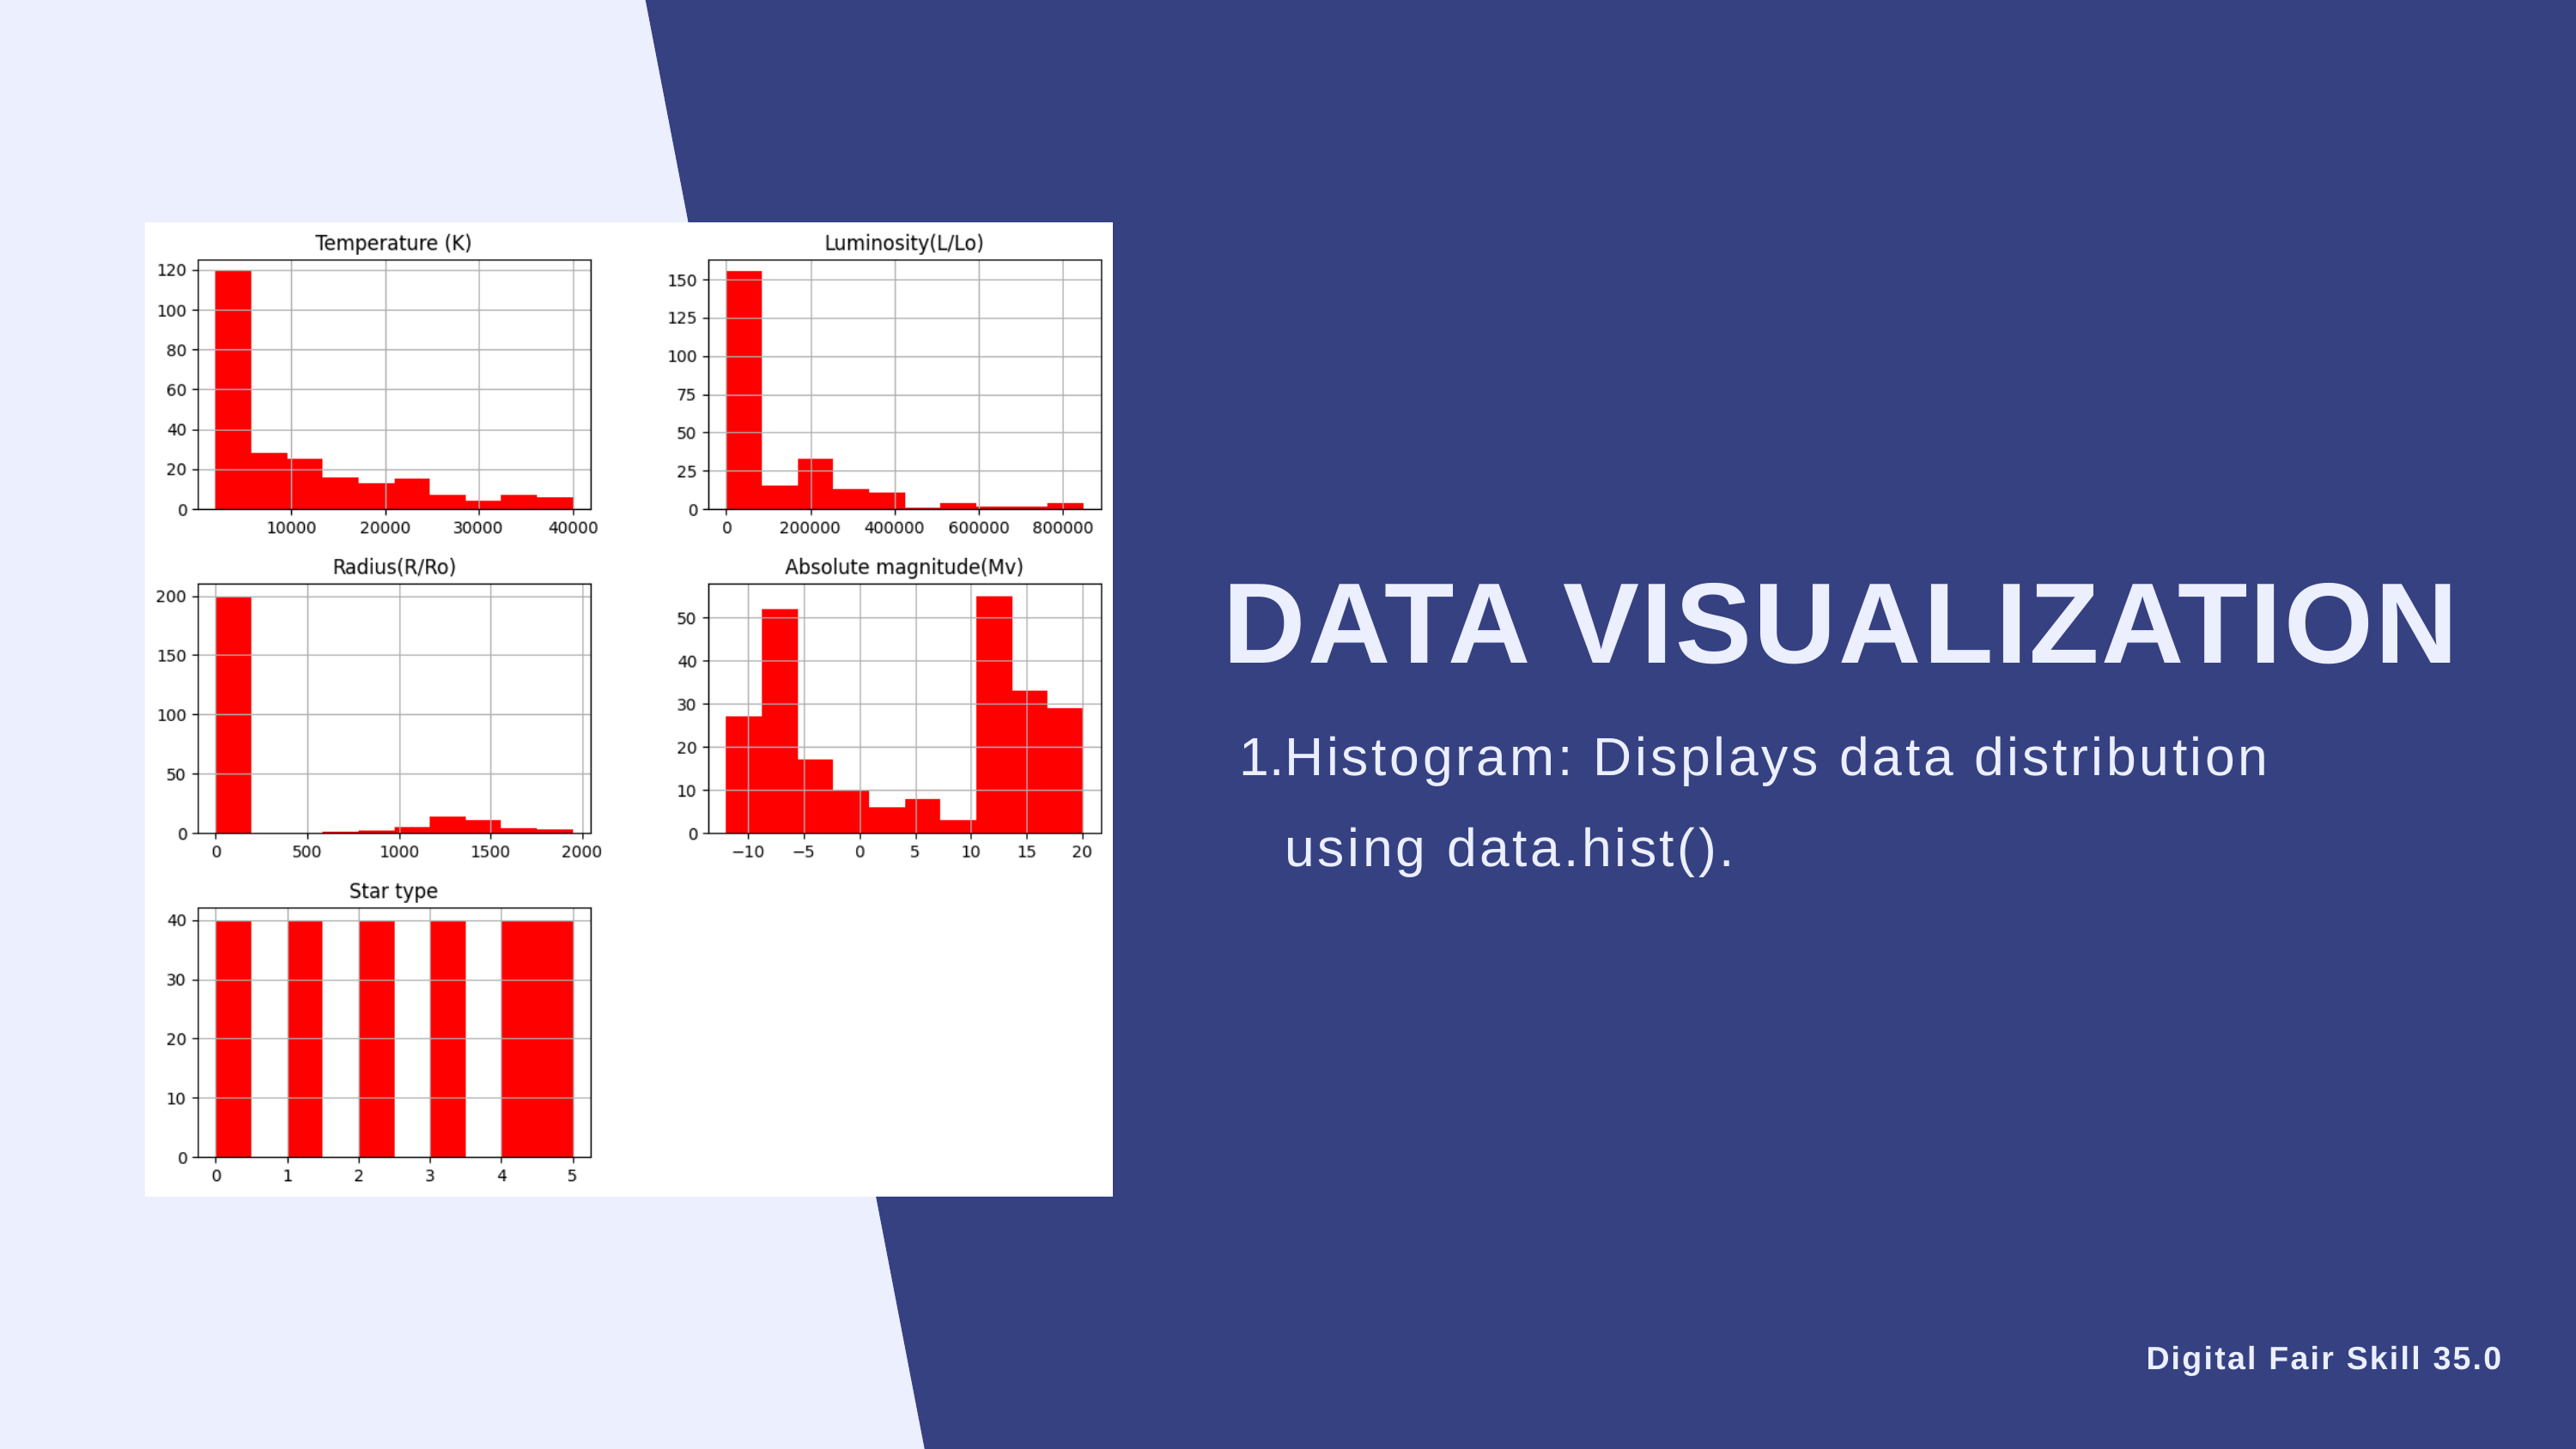

DATA VISUALIZATION
Histogram: Displays data distribution using data.hist().
Digital Fair Skill 35.0